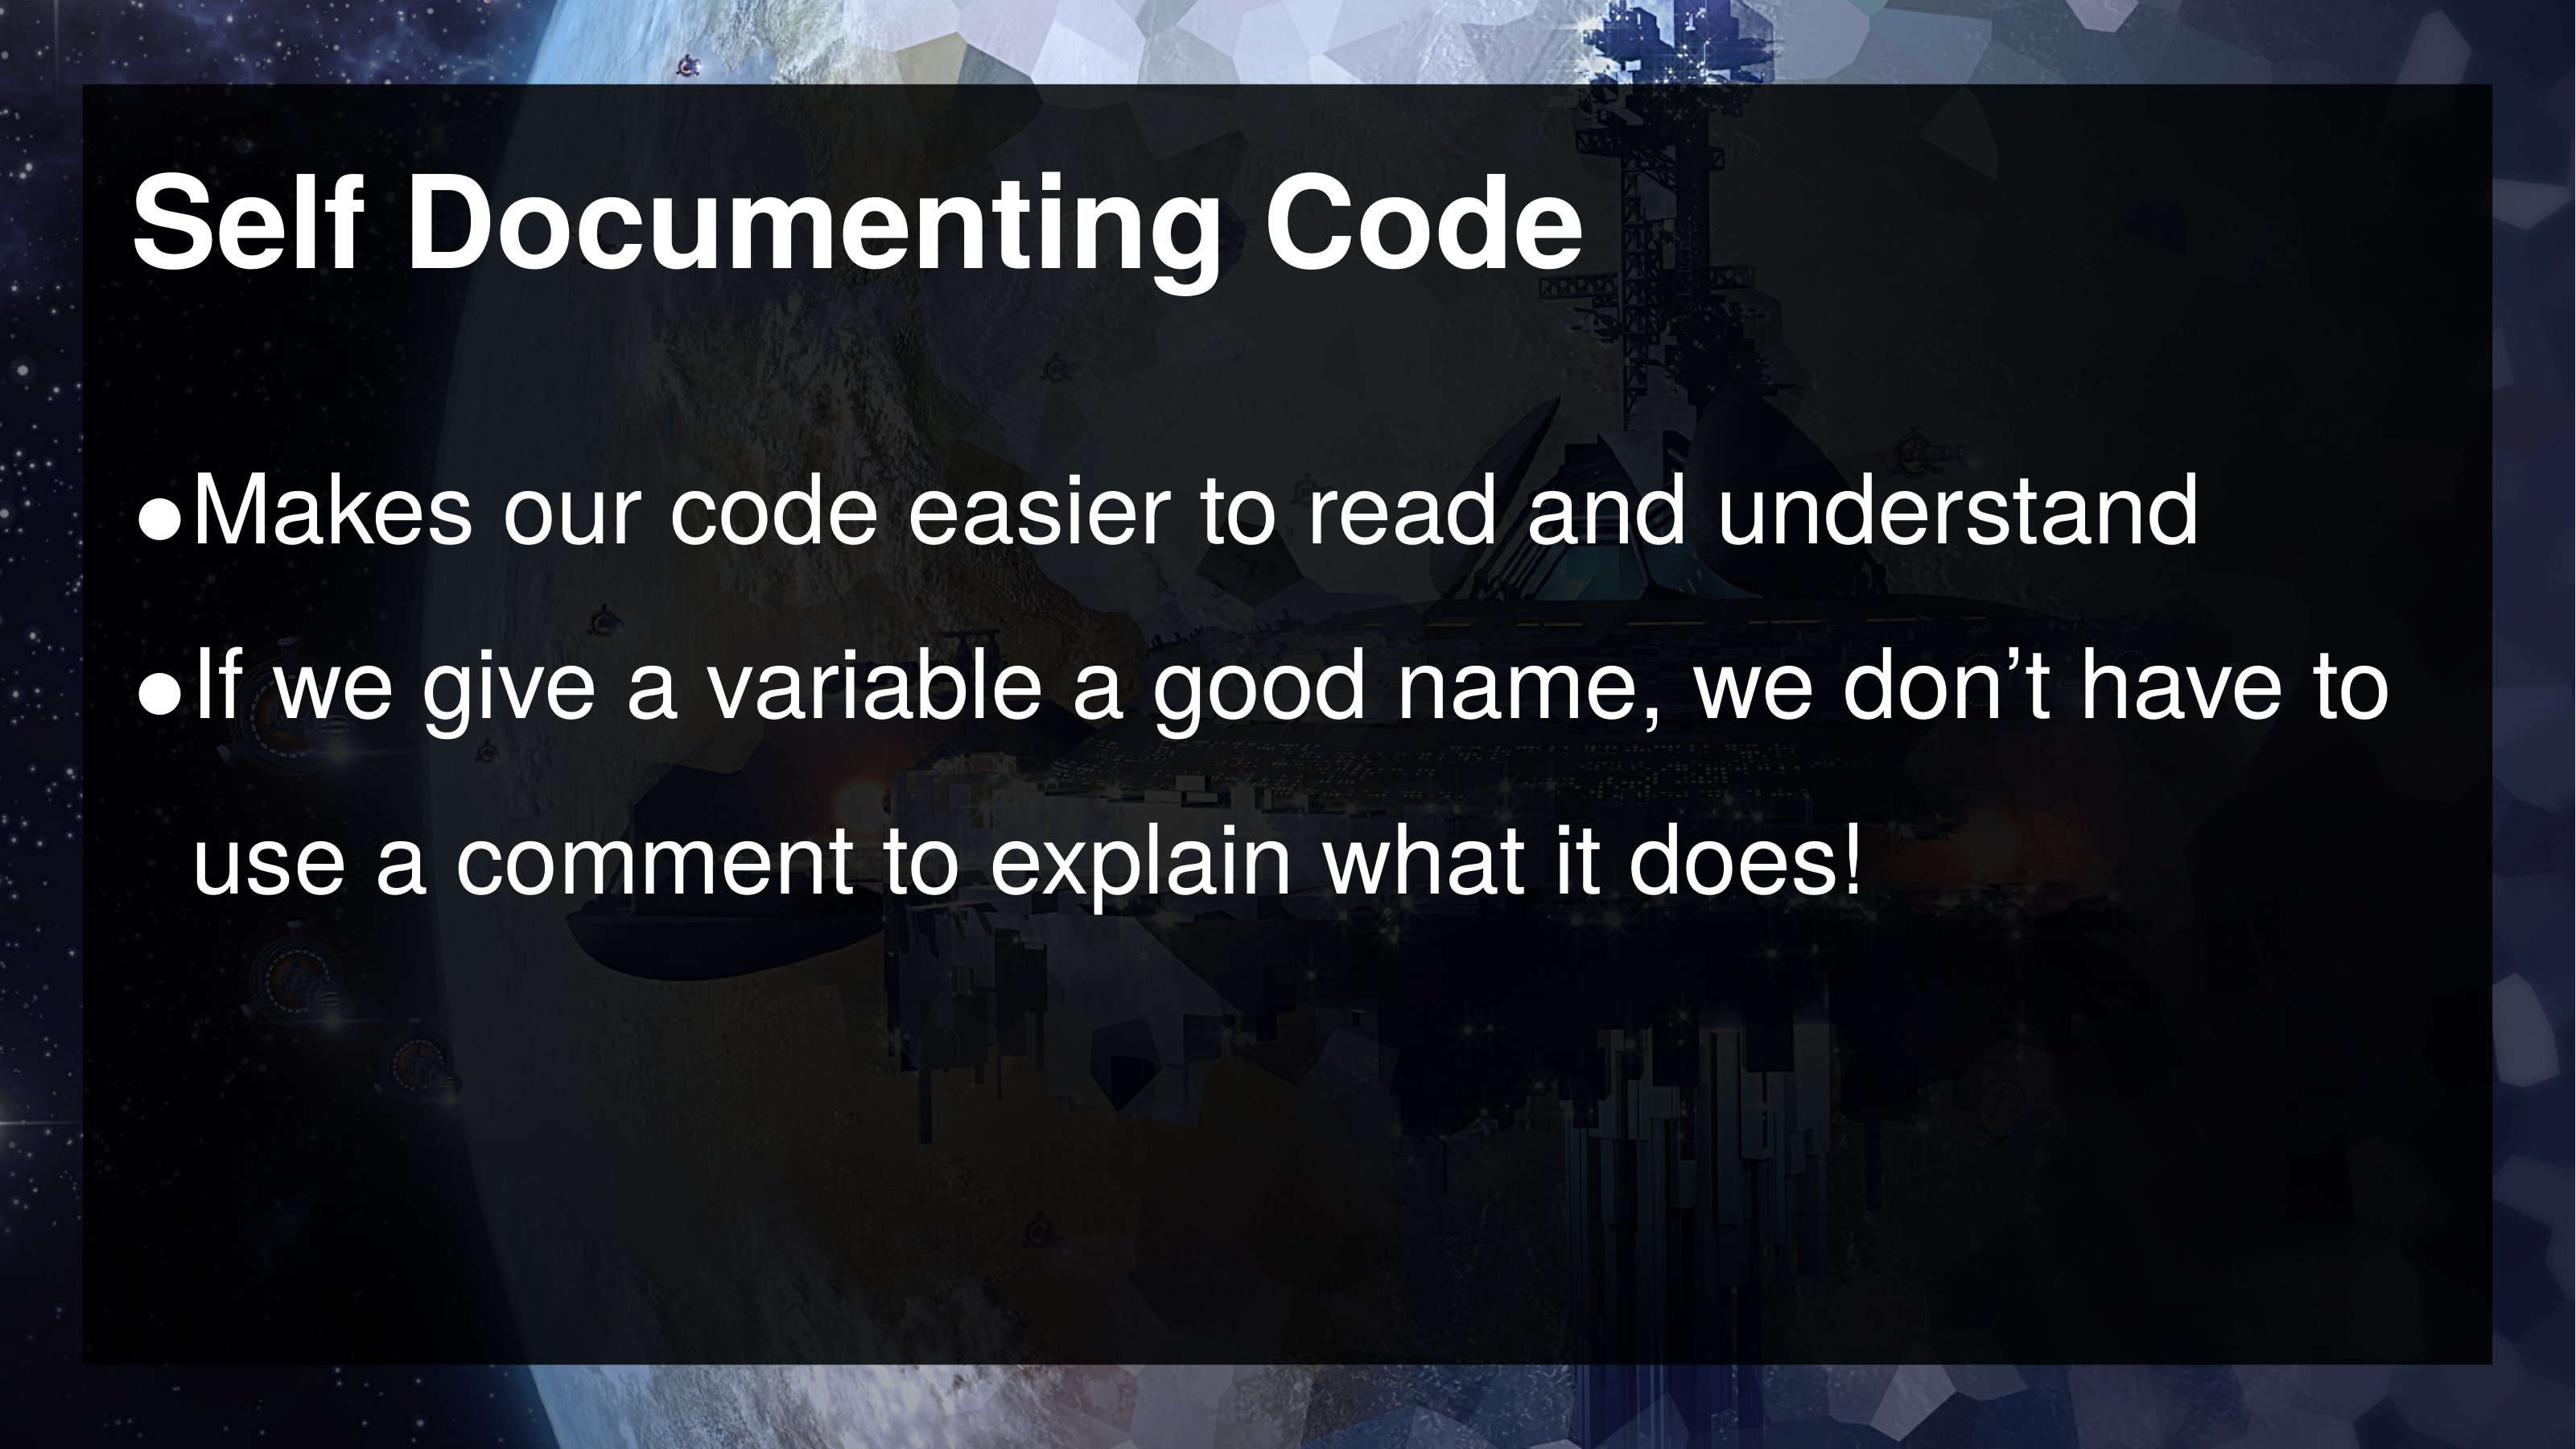

# Self Documenting Code
Makes our code easier to read and understand
If we give a variable a good name, we don’t have to use a comment to explain what it does!